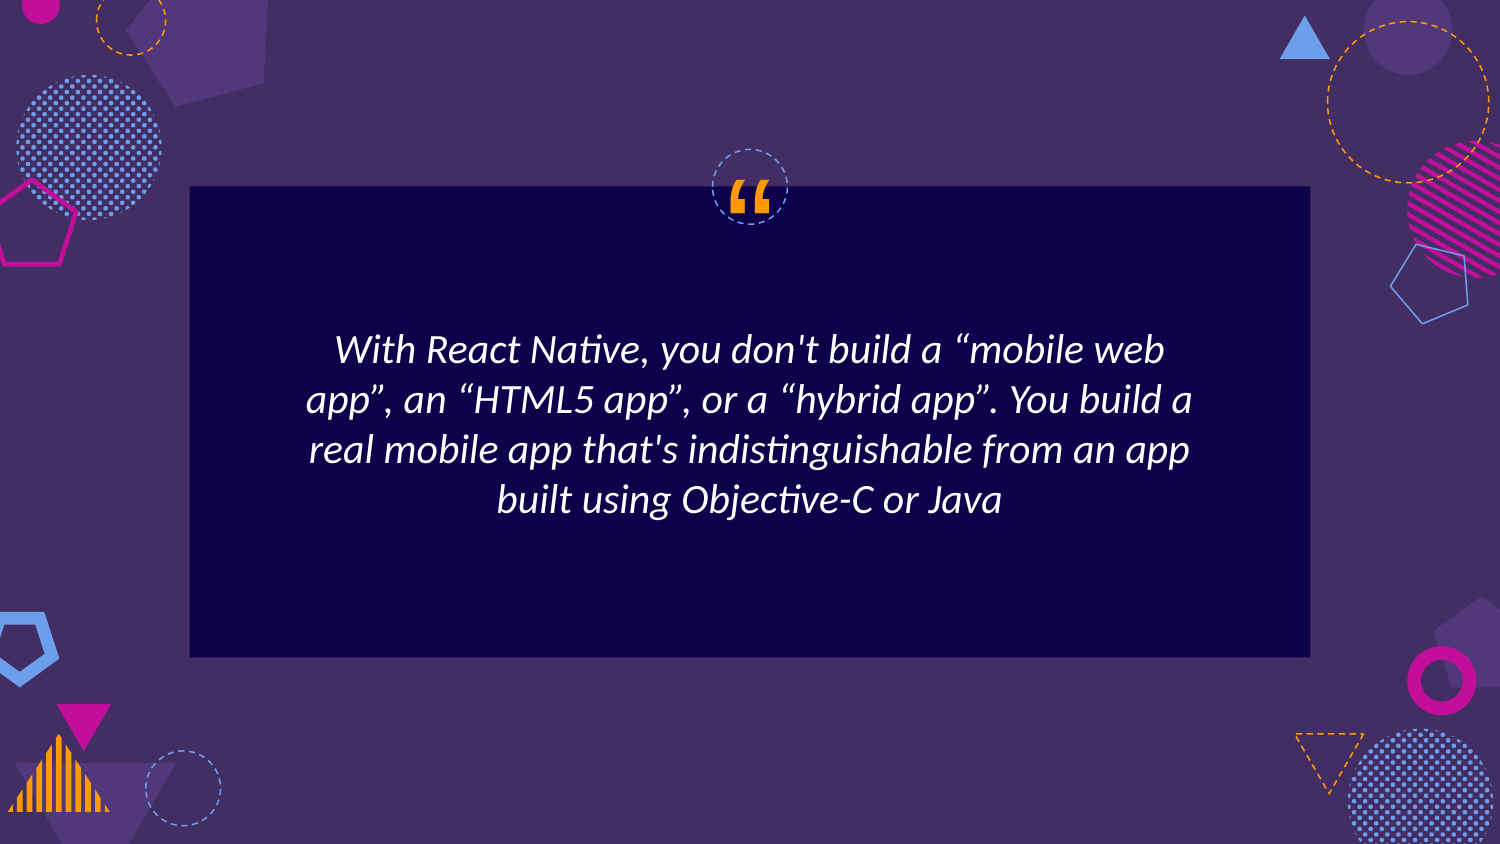

With React Native, you don't build a “mobile web app”, an “HTML5 app”, or a “hybrid app”. You build a real mobile app that's indistinguishable from an app built using Objective-C or Java